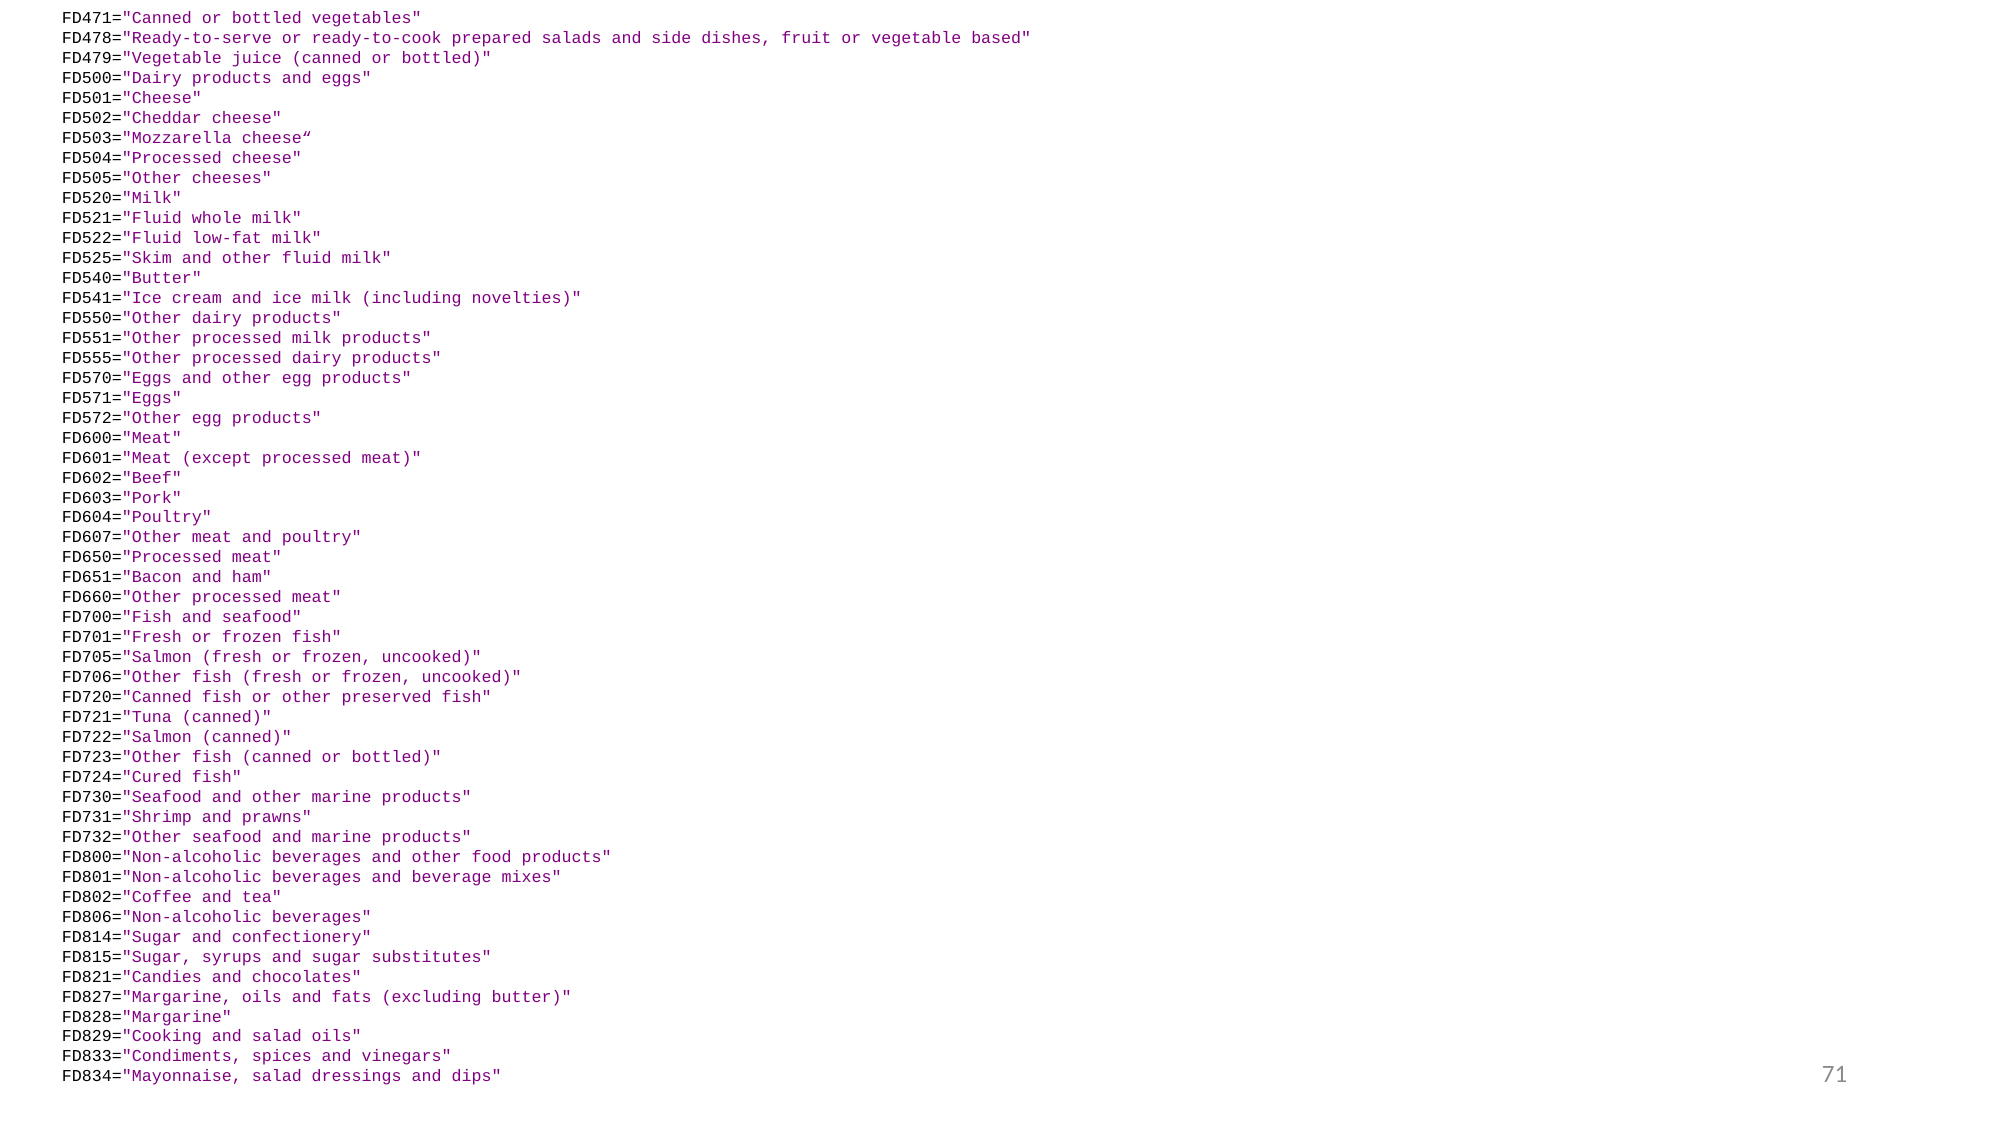

FD471="Canned or bottled vegetables"
FD478="Ready-to-serve or ready-to-cook prepared salads and side dishes, fruit or vegetable based"
FD479="Vegetable juice (canned or bottled)"
FD500="Dairy products and eggs"
FD501="Cheese"
FD502="Cheddar cheese"
FD503="Mozzarella cheese“
FD504="Processed cheese"
FD505="Other cheeses"
FD520="Milk"
FD521="Fluid whole milk"
FD522="Fluid low-fat milk"
FD525="Skim and other fluid milk"
FD540="Butter"
FD541="Ice cream and ice milk (including novelties)"
FD550="Other dairy products"
FD551="Other processed milk products"
FD555="Other processed dairy products"
FD570="Eggs and other egg products"
FD571="Eggs"
FD572="Other egg products"
FD600="Meat"
FD601="Meat (except processed meat)"
FD602="Beef"
FD603="Pork"
FD604="Poultry"
FD607="Other meat and poultry"
FD650="Processed meat"
FD651="Bacon and ham"
FD660="Other processed meat"
FD700="Fish and seafood"
FD701="Fresh or frozen fish"
FD705="Salmon (fresh or frozen, uncooked)"
FD706="Other fish (fresh or frozen, uncooked)"
FD720="Canned fish or other preserved fish"
FD721="Tuna (canned)"
FD722="Salmon (canned)"
FD723="Other fish (canned or bottled)"
FD724="Cured fish"
FD730="Seafood and other marine products"
FD731="Shrimp and prawns"
FD732="Other seafood and marine products"
FD800="Non-alcoholic beverages and other food products"
FD801="Non-alcoholic beverages and beverage mixes"
FD802="Coffee and tea"
FD806="Non-alcoholic beverages"
FD814="Sugar and confectionery"
FD815="Sugar, syrups and sugar substitutes"
FD821="Candies and chocolates"
FD827="Margarine, oils and fats (excluding butter)"
FD828="Margarine"
FD829="Cooking and salad oils"
FD833="Condiments, spices and vinegars"
FD834="Mayonnaise, salad dressings and dips"
71